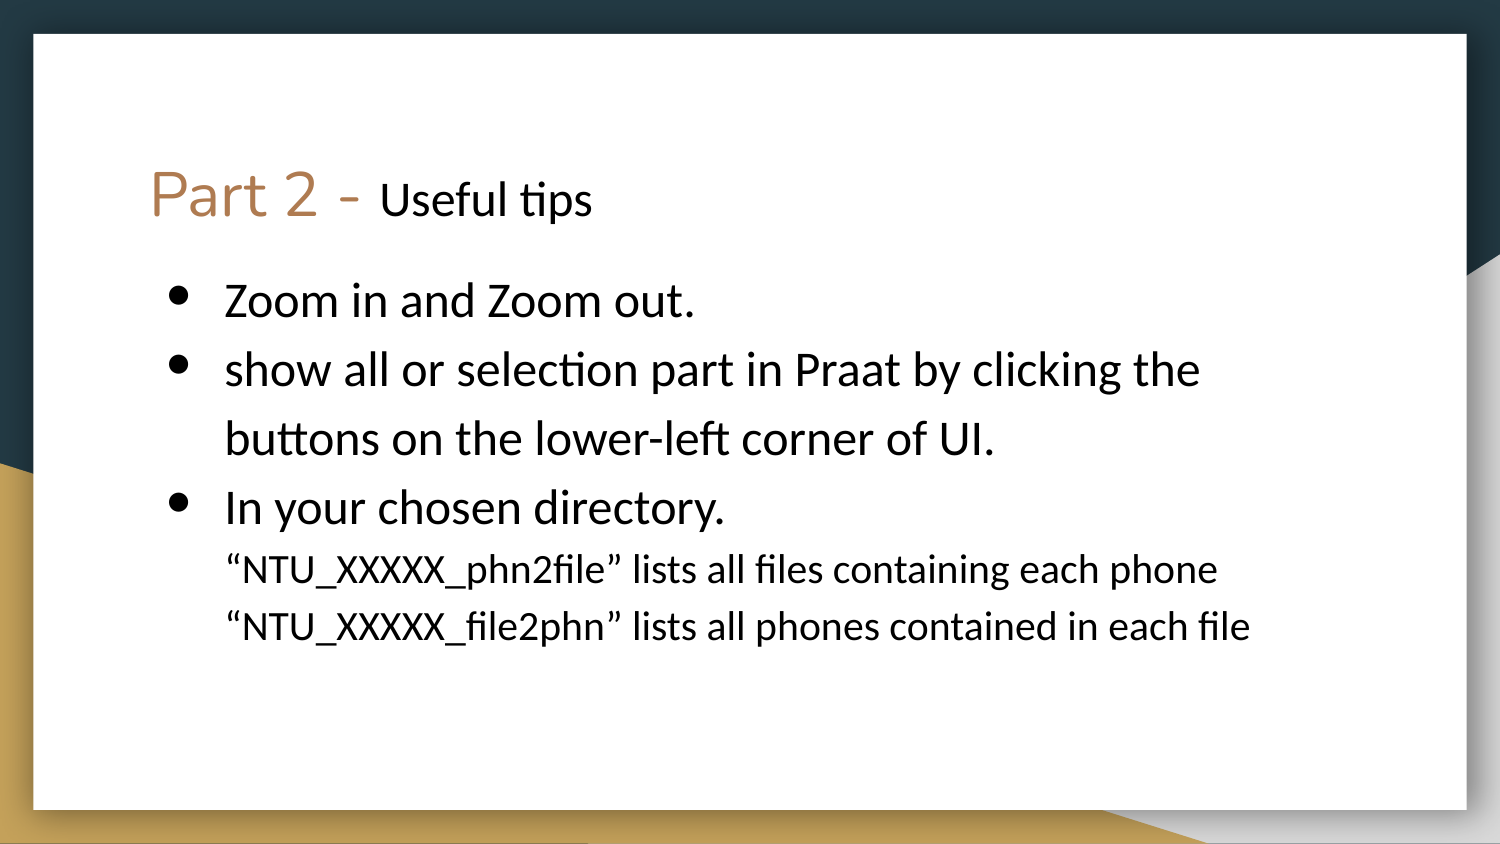

# Part 2 - Useful tips
Zoom in and Zoom out.
show all or selection part in Praat by clicking the buttons on the lower-left corner of UI.
In your chosen directory.
“NTU_XXXXX_phn2file” lists all files containing each phone
“NTU_XXXXX_file2phn” lists all phones contained in each file